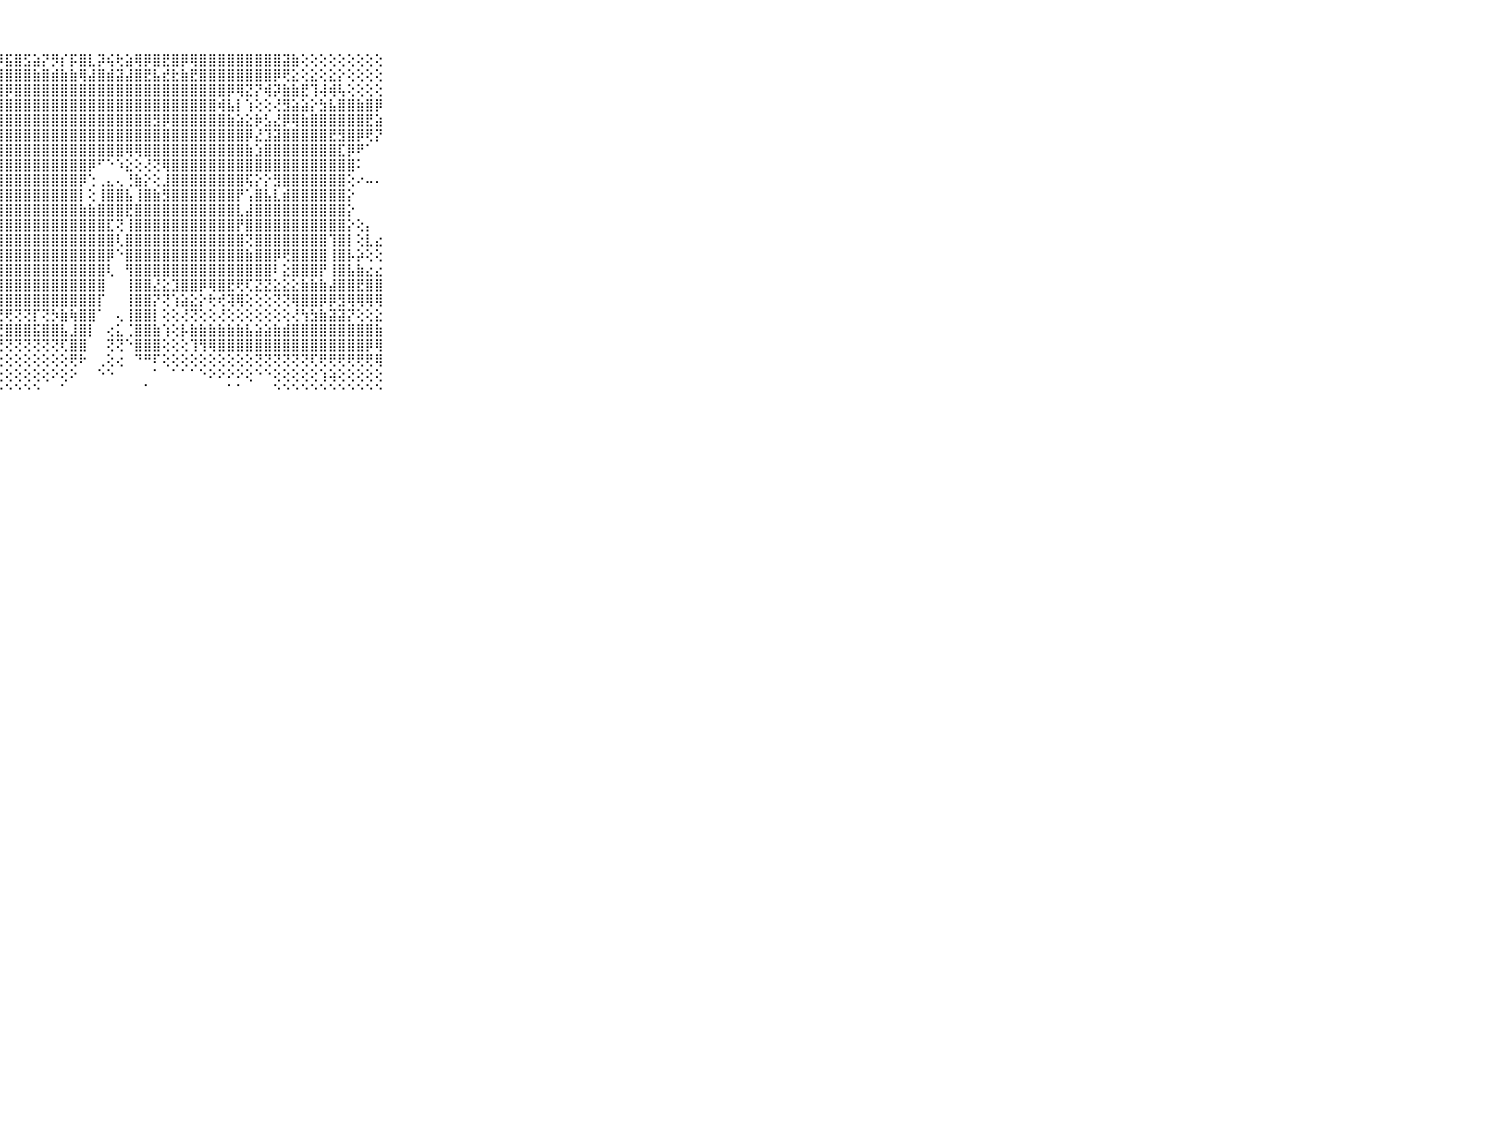

⠀⠀⠀⠀⠀⠀⠀⠀⠀⠀⠀⢿⣿⣿⣿⣿⣿⣿⣿⣽⣿⣿⡿⣟⢿⣿⣻⡿⣯⣿⣫⣵⡝⡻⡎⡯⣿⣇⡽⢮⢗⣵⢿⡿⣿⣟⣿⡿⢿⣿⣿⣿⣿⣿⣿⣿⣿⣿⣽⣷⢕⢕⢕⢕⢕⢕⢕⢕⢕⠀⠀⠀⠀⠀⠀⠀⠀⠀⠀⠀⠀
⠀⠀⠀⠀⠀⠀⠀⠀⠀⠀⠀⣼⣿⣿⣿⣿⣿⣻⣿⢿⣿⣿⣿⣾⣷⣿⣿⣿⣿⣿⣿⣷⣿⣾⣷⣷⢿⣼⣿⣾⣽⣼⣿⣟⣧⣞⣗⣷⣟⣿⣿⣿⣿⣿⣿⣿⣿⡿⢟⣕⢕⣕⢕⣕⡕⢕⢕⢕⢕⠀⠀⠀⠀⠀⠀⠀⠀⠀⠀⠀⠀
⠀⠀⠀⠀⠀⠀⠀⠀⠀⠀⠀⣿⣿⣿⣿⣿⣿⣿⣿⣷⣿⣾⣿⣿⣿⣿⣿⣿⡿⣿⣿⣿⣿⣿⣿⣿⣿⣿⣿⣿⣿⣿⣿⣿⣿⣿⣿⣿⣿⣿⣿⣿⡿⢿⣝⡝⢾⡽⣷⣷⣟⢹⢼⢾⢧⢕⢕⢕⢕⠀⠀⠀⠀⠀⠀⠀⠀⠀⠀⠀⠀
⠀⠀⠀⠀⠀⠀⠀⠀⠀⠀⠀⣿⣿⣿⣿⣿⣿⣿⣿⣿⣿⣿⣿⣿⣿⣿⣿⣿⣿⣿⣿⣿⣿⣿⣿⣿⣿⣿⣿⣿⣿⣿⣿⣿⣿⣿⣿⣿⣿⣿⣿⢾⣧⡇⢱⢕⢕⢜⣻⣵⣵⡕⣳⣧⣿⣿⣷⣿⡿⠀⠀⠀⠀⠀⠀⠀⠀⠀⠀⠀⠀
⠀⠀⠀⠀⠀⠀⠀⠀⠀⠀⠀⣿⣿⣿⣿⣿⣿⣿⣿⣿⣿⣿⣿⣿⣿⣿⣿⣿⣿⣿⣿⣿⣿⣿⣿⣿⣿⣿⣿⣿⣿⣿⣿⣿⣻⡿⣿⣿⣿⣿⣿⣿⣷⣵⣕⡷⣣⣜⡿⢿⣷⣿⣿⣿⣿⣿⣿⣟⣵⠀⠀⠀⠀⠀⠀⠀⠀⠀⠀⠀⠀
⠀⠀⠀⠀⠀⠀⠀⠀⠀⠀⠀⠟⠝⠝⠕⢕⡕⢝⢝⢻⣿⣿⣿⣿⣿⣿⣿⣿⣿⣿⣿⣿⣿⣿⣿⣿⣿⣿⣿⣿⣿⣿⣿⣿⣿⣿⣿⣿⣿⣿⣿⣿⣿⣿⡿⣜⣹⣽⣿⣿⣿⣿⣿⣟⣻⣿⡿⢟⡝⠀⠀⠀⠀⠀⠀⠀⠀⠀⠀⠀⠀
⠀⠀⠀⠀⠀⠀⠀⠀⠀⠀⠀⠓⢖⢒⠖⢆⢑⢙⢳⣕⡕⢝⣿⣿⣿⣿⣿⣿⣿⣿⣿⣿⣿⣿⣿⣿⣿⣿⣿⣿⣿⢿⢿⣿⣿⣿⣿⣿⣿⣿⣿⣿⣿⣿⣷⣱⣿⣿⣿⣿⣿⣿⣿⣿⣏⡿⠟⠁⠀⠀⠀⠀⠀⠀⠀⠀⠀⠀⠀⠀⠀
⠀⠀⠀⠀⠀⠀⠀⠀⠀⠀⠀⢄⢅⢔⢔⢕⢕⢕⢕⢜⢻⣧⢜⢿⣿⣿⣿⣿⣿⣿⣿⣿⣿⣿⣿⣿⣿⡿⠋⠑⠱⣕⢕⢜⢝⢿⣿⣿⣿⣿⣿⣿⣿⣿⣿⣿⣿⣿⣿⣿⣿⣿⣿⣿⣿⣿⠅⠀⠀⠀⠀⠀⠀⠀⠀⠀⠀⠀⠀⠀⠀
⠀⠀⠀⠀⠀⠀⠀⠀⠀⠀⠀⣱⣕⣕⣕⡕⢕⢕⢕⢕⢕⢹⣇⢜⣿⣿⣿⣿⣿⣿⣿⣿⣿⣿⣿⣿⡿⢑⢀⣄⢄⢘⣷⡕⢕⣸⣿⣿⣿⣿⣿⣿⣿⣿⢯⡕⡕⣻⣿⣿⣿⣿⣿⣿⣿⢕⠔⠤⠄⠀⠀⠀⠀⠀⠀⠀⠀⠀⠀⠀⠀
⠀⠀⠀⠀⠀⠀⠀⠀⠀⠀⠀⣿⣿⣿⣿⣿⣿⣿⣷⣷⣷⣼⣿⢕⣿⣿⣿⣿⣿⣿⣿⣿⣿⣿⣿⣿⡇⢕⢸⣿⣿⣧⢸⣿⣷⣻⣿⣿⣿⣿⣿⣿⣿⡟⢡⣿⣧⣇⣾⣿⣿⣿⣿⣿⣿⡕⠀⠀⠀⠀⠀⠀⠀⠀⠀⠀⠀⠀⠀⠀⠀
⠀⠀⠀⠀⠀⠀⠀⠀⠀⠀⠀⣿⣿⣿⣿⣿⣿⣿⣿⣿⣿⣿⣿⢕⣿⣿⣿⣿⣿⣿⣿⣿⣿⣿⣿⣿⣷⣷⣿⣿⣿⣟⣿⣿⣿⣿⣿⣿⣿⣿⣿⣿⣿⣇⣼⣿⣿⣿⣿⣿⣿⣿⣿⣿⣿⡕⠀⠀⠀⠀⠀⠀⠀⠀⠀⠀⠀⠀⠀⠀⠀
⠀⠀⠀⠀⠀⠀⠀⠀⠀⠀⠀⣿⣿⣿⣿⣿⣿⣿⣿⣿⣿⣿⣿⡇⣿⣿⣿⣿⣿⣿⣿⣿⣿⣿⣿⣿⣿⣿⣿⣏⢝⢸⣿⣿⣿⣿⣿⣿⣿⣿⣿⣿⣿⡟⣿⣿⣿⣿⣿⣿⣿⣿⣿⣿⣿⡕⢕⡄⠀⠀⠀⠀⠀⠀⠀⠀⠀⠀⠀⠀⠀
⠀⠀⠀⠀⠀⠀⠀⠀⠀⠀⠀⣿⣿⣿⣿⣿⣿⣿⣿⣿⣿⣿⡯⢕⣿⣿⣿⣿⣿⣿⣿⣿⣿⣿⣿⣿⣿⣿⣿⣿⢇⣿⣿⣿⣿⣿⣿⣿⣿⣿⣿⣿⣿⣿⢝⣿⣿⣿⣿⣿⣿⣿⣿⢹⣿⡇⢕⣇⣔⠀⠀⠀⠀⠀⠀⠀⠀⠀⠀⠀⠀
⠀⠀⠀⠀⠀⠀⠀⠀⠀⠀⠀⣿⣿⣿⣿⣿⣿⣿⣿⣿⣿⣿⡇⢕⣿⣿⣿⣿⣿⣿⣿⣿⣿⣿⣿⣿⣿⣿⣿⡿⠑⣿⣿⣿⣿⣿⣿⣿⣿⣿⣿⣿⣿⣿⣷⣿⣿⡿⢟⣿⣿⣿⣿⢸⣿⡧⡵⢕⢕⠀⠀⠀⠀⠀⠀⠀⠀⠀⠀⠀⠀
⠀⠀⠀⠀⠀⠀⠀⠀⠀⠀⠀⣿⣿⣿⣿⣿⣿⣿⣿⣿⣿⣿⡏⢕⣿⣿⣿⣿⣿⣿⣿⣿⣿⣿⣿⣿⣿⣿⣿⢇⠀⢻⣿⣿⣿⣿⣿⣿⣿⣿⣿⣿⣿⣿⣿⣿⣿⠇⣕⣿⣿⣿⡟⢸⣿⣧⣷⣔⣔⠀⠀⠀⠀⠀⠀⠀⠀⠀⠀⠀⠀
⠀⠀⠀⠀⠀⠀⠀⠀⠀⠀⠀⣿⣿⣿⣿⣿⣿⣿⣿⣿⣿⣿⡇⢸⣿⣿⣿⣿⣿⣿⣿⣿⣿⣿⣿⣿⣿⣿⣿⠀⠀⢸⣿⣿⣜⣕⣹⣿⣿⡿⢿⣿⣟⢟⢏⣝⣝⣕⣕⣕⣷⣷⣷⣼⣿⣿⣟⣿⣿⠀⠀⠀⠀⠀⠀⠀⠀⠀⠀⠀⠀
⠀⠀⠀⠀⠀⠀⠀⠀⠀⠀⠀⣿⣿⣿⣿⣿⣿⢿⣿⢿⡿⢿⢇⢕⣿⣿⣿⣿⣿⣿⣿⣿⣿⣿⣿⣿⣿⣿⡏⠀⠀⢸⣿⣿⡝⢝⢱⣵⣕⡕⢗⢞⢽⢿⢕⢕⢕⢝⢝⢿⣿⣿⡿⡿⣻⢿⢿⢿⢿⠀⠀⠀⠀⠀⠀⠀⠀⠀⠀⠀⠀
⠀⠀⠀⠀⠀⠀⠀⠀⠀⠀⠀⣵⣷⣷⣷⣷⣳⣷⣷⣵⣧⣵⣴⣷⢿⢿⢿⢟⢟⢝⢝⡏⢝⡳⣷⢷⣿⣿⠁⠀⢄⢸⣿⣿⡇⢕⢕⢜⢝⢕⢕⢜⢕⢕⢕⢕⢕⢕⢕⢜⢳⣳⣷⣽⣽⡝⢕⢕⣕⠀⠀⠀⠀⠀⠀⠀⠀⠀⠀⠀⠀
⠀⠀⠀⠀⠀⠀⠀⠀⠀⠀⠀⢿⠿⢿⢟⢛⢟⢝⢝⢝⢝⢕⢕⢕⢕⣵⣕⢜⣿⣿⣿⣯⣿⣿⣧⣸⣿⡇⠀⢔⣅⢈⣿⣿⣷⢱⢕⡧⣷⣷⣷⣷⣷⣷⣧⣵⣵⣷⣾⣿⣿⣿⣿⣿⣿⣿⣿⣿⣷⠀⠀⠀⠀⠀⠀⠀⠀⠀⠀⠀⠀
⠀⠀⠀⠀⠀⠀⠀⠀⠀⠀⠀⢔⢕⢕⢕⢕⢕⢕⢕⢕⢕⢕⢕⢕⢕⢕⢝⢝⢝⢝⢝⢝⢝⢝⢏⣿⣿⠀⠀⢝⢝⠑⣿⣿⣿⢕⢕⢕⢹⢻⢿⣿⣿⣿⣿⣿⣿⣿⣿⣿⣿⣿⣿⣿⣿⣿⣿⡿⢿⠀⠀⠀⠀⠀⠀⠀⠀⠀⠀⠀⠀
⠀⠀⠀⠀⠀⠀⠀⠀⠀⠀⠀⢕⢕⢕⢕⢕⢕⢕⢕⢕⢕⢕⢕⢕⢕⢕⢕⢕⢕⢕⢕⢕⢕⢕⢕⢟⠗⠀⢀⢕⢔⠀⠙⠛⠏⢕⢕⢕⢕⢕⢕⢕⢕⢕⢕⢝⢝⢝⢝⢝⢝⢏⢟⢟⢟⢟⢟⢟⢿⠀⠀⠀⠀⠀⠀⠀⠀⠀⠀⠀⠀
⠀⠀⠀⠀⠀⠀⠀⠀⠀⠀⠀⢕⢕⢕⢕⢕⢕⢕⢕⢕⢕⢕⢕⢕⢇⢕⢕⢕⢕⢕⢕⢕⢕⠕⢕⠕⠀⠀⠑⠑⠀⠀⠀⠀⠁⠀⠁⠁⠁⠑⠕⠕⠕⠕⢕⠑⠑⢕⢕⢕⢕⢕⢱⢵⢕⢕⢕⢕⢕⠀⠀⠀⠀⠀⠀⠀⠀⠀⠀⠀⠀
⠀⠀⠀⠀⠀⠀⠀⠀⠀⠀⠀⠑⠑⠑⠑⠑⠑⠑⠑⠑⠑⠑⠑⠑⠑⠑⠑⠑⠑⠑⠑⠑⠀⠀⠁⠀⠀⠀⠀⠀⠀⠀⠀⠁⠀⠀⠀⠀⠀⠀⠀⠀⠁⠁⠀⠀⠀⠑⠑⠑⠑⠑⠑⠑⠑⠑⠑⠑⠑⠀⠀⠀⠀⠀⠀⠀⠀⠀⠀⠀⠀